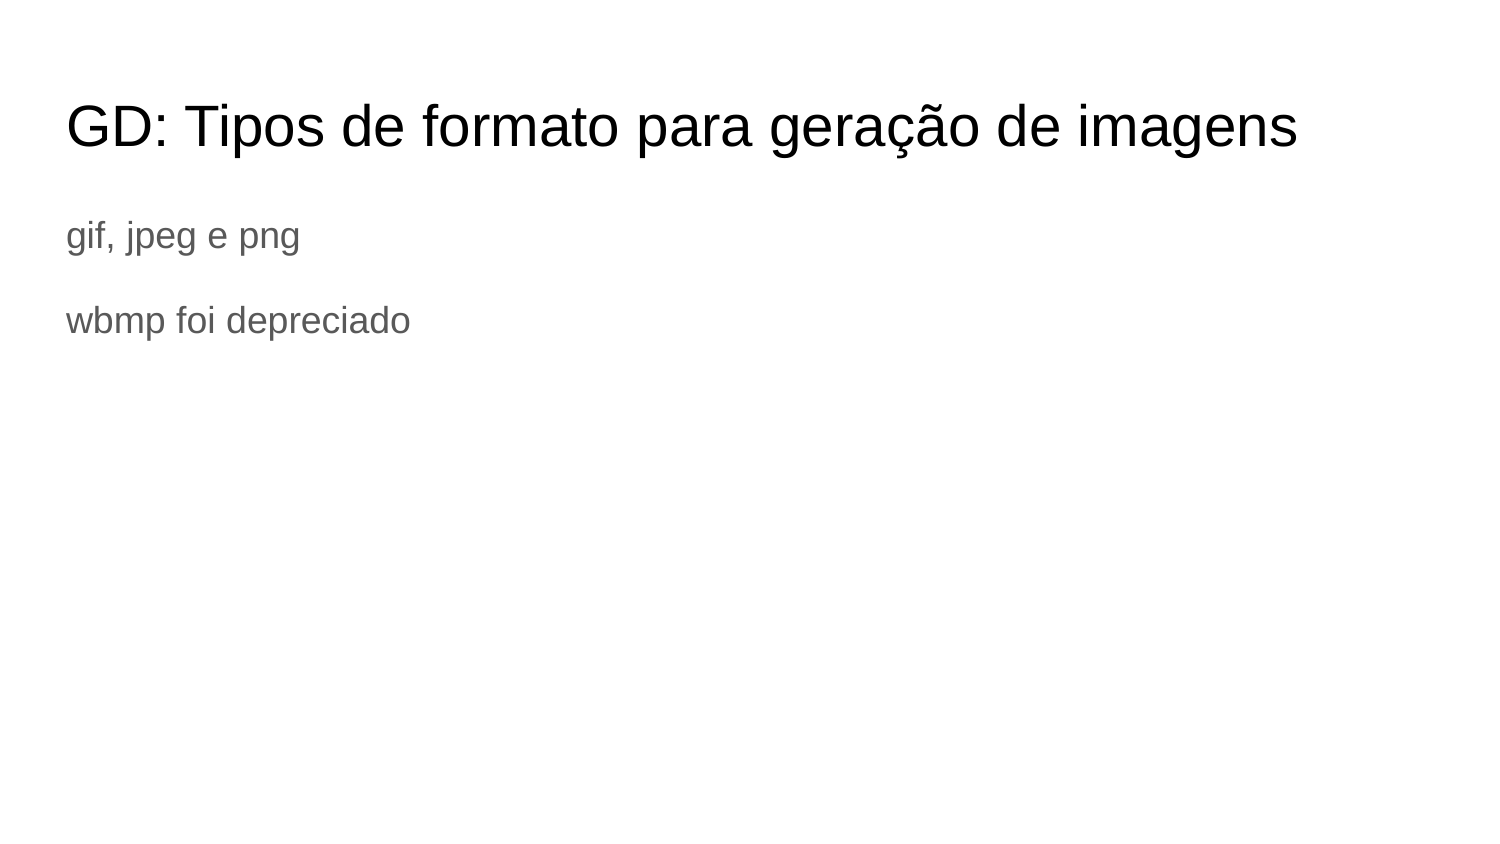

# GD: Tipos de formato para geração de imagens
gif, jpeg e png
wbmp foi depreciado